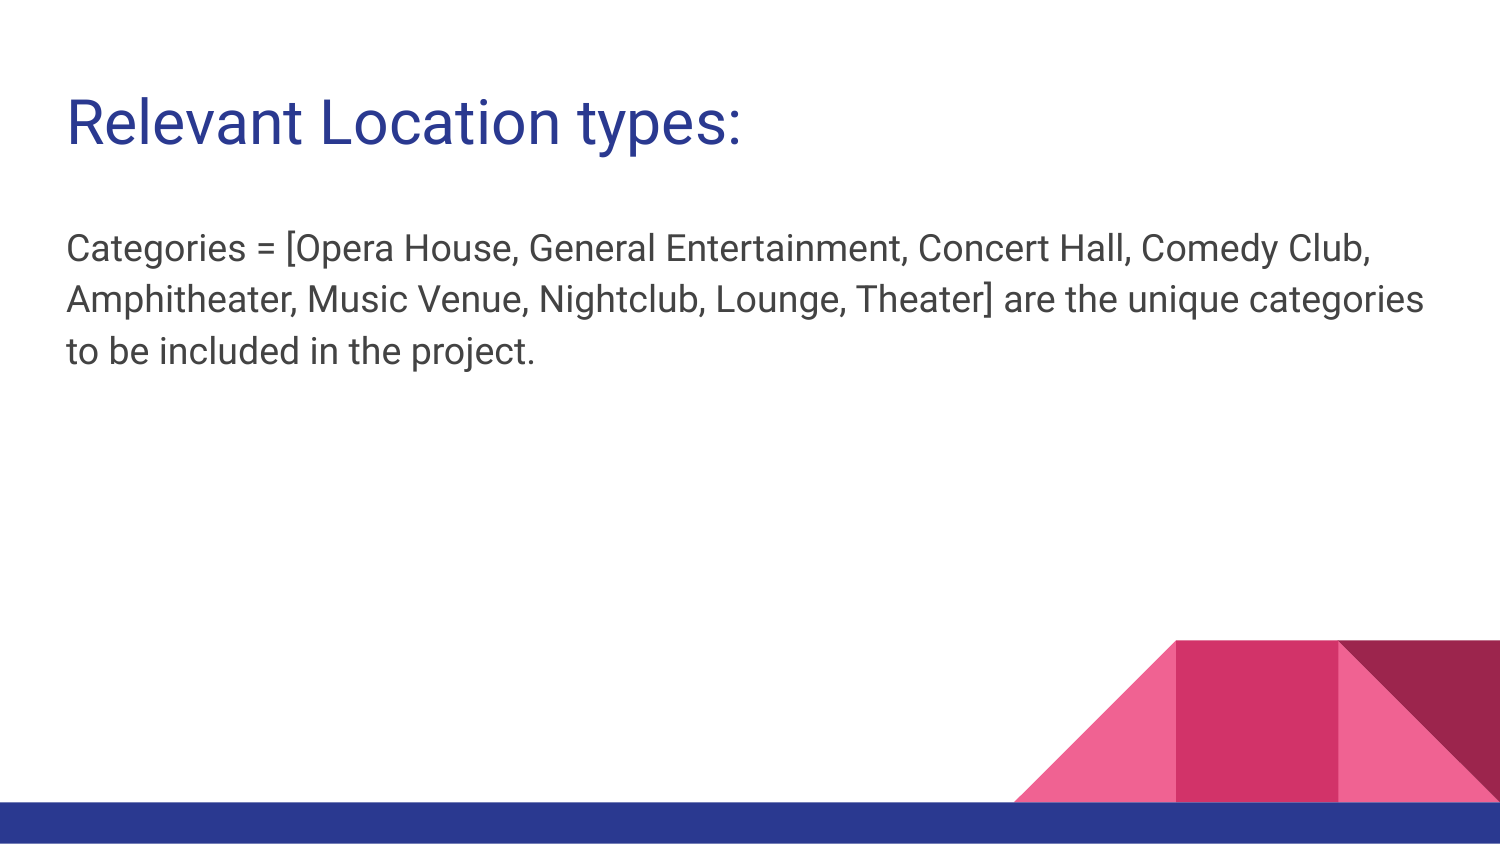

# Relevant Location types:
Categories = [Opera House, General Entertainment, Concert Hall, Comedy Club, Amphitheater, Music Venue, Nightclub, Lounge, Theater] are the unique categories to be included in the project.